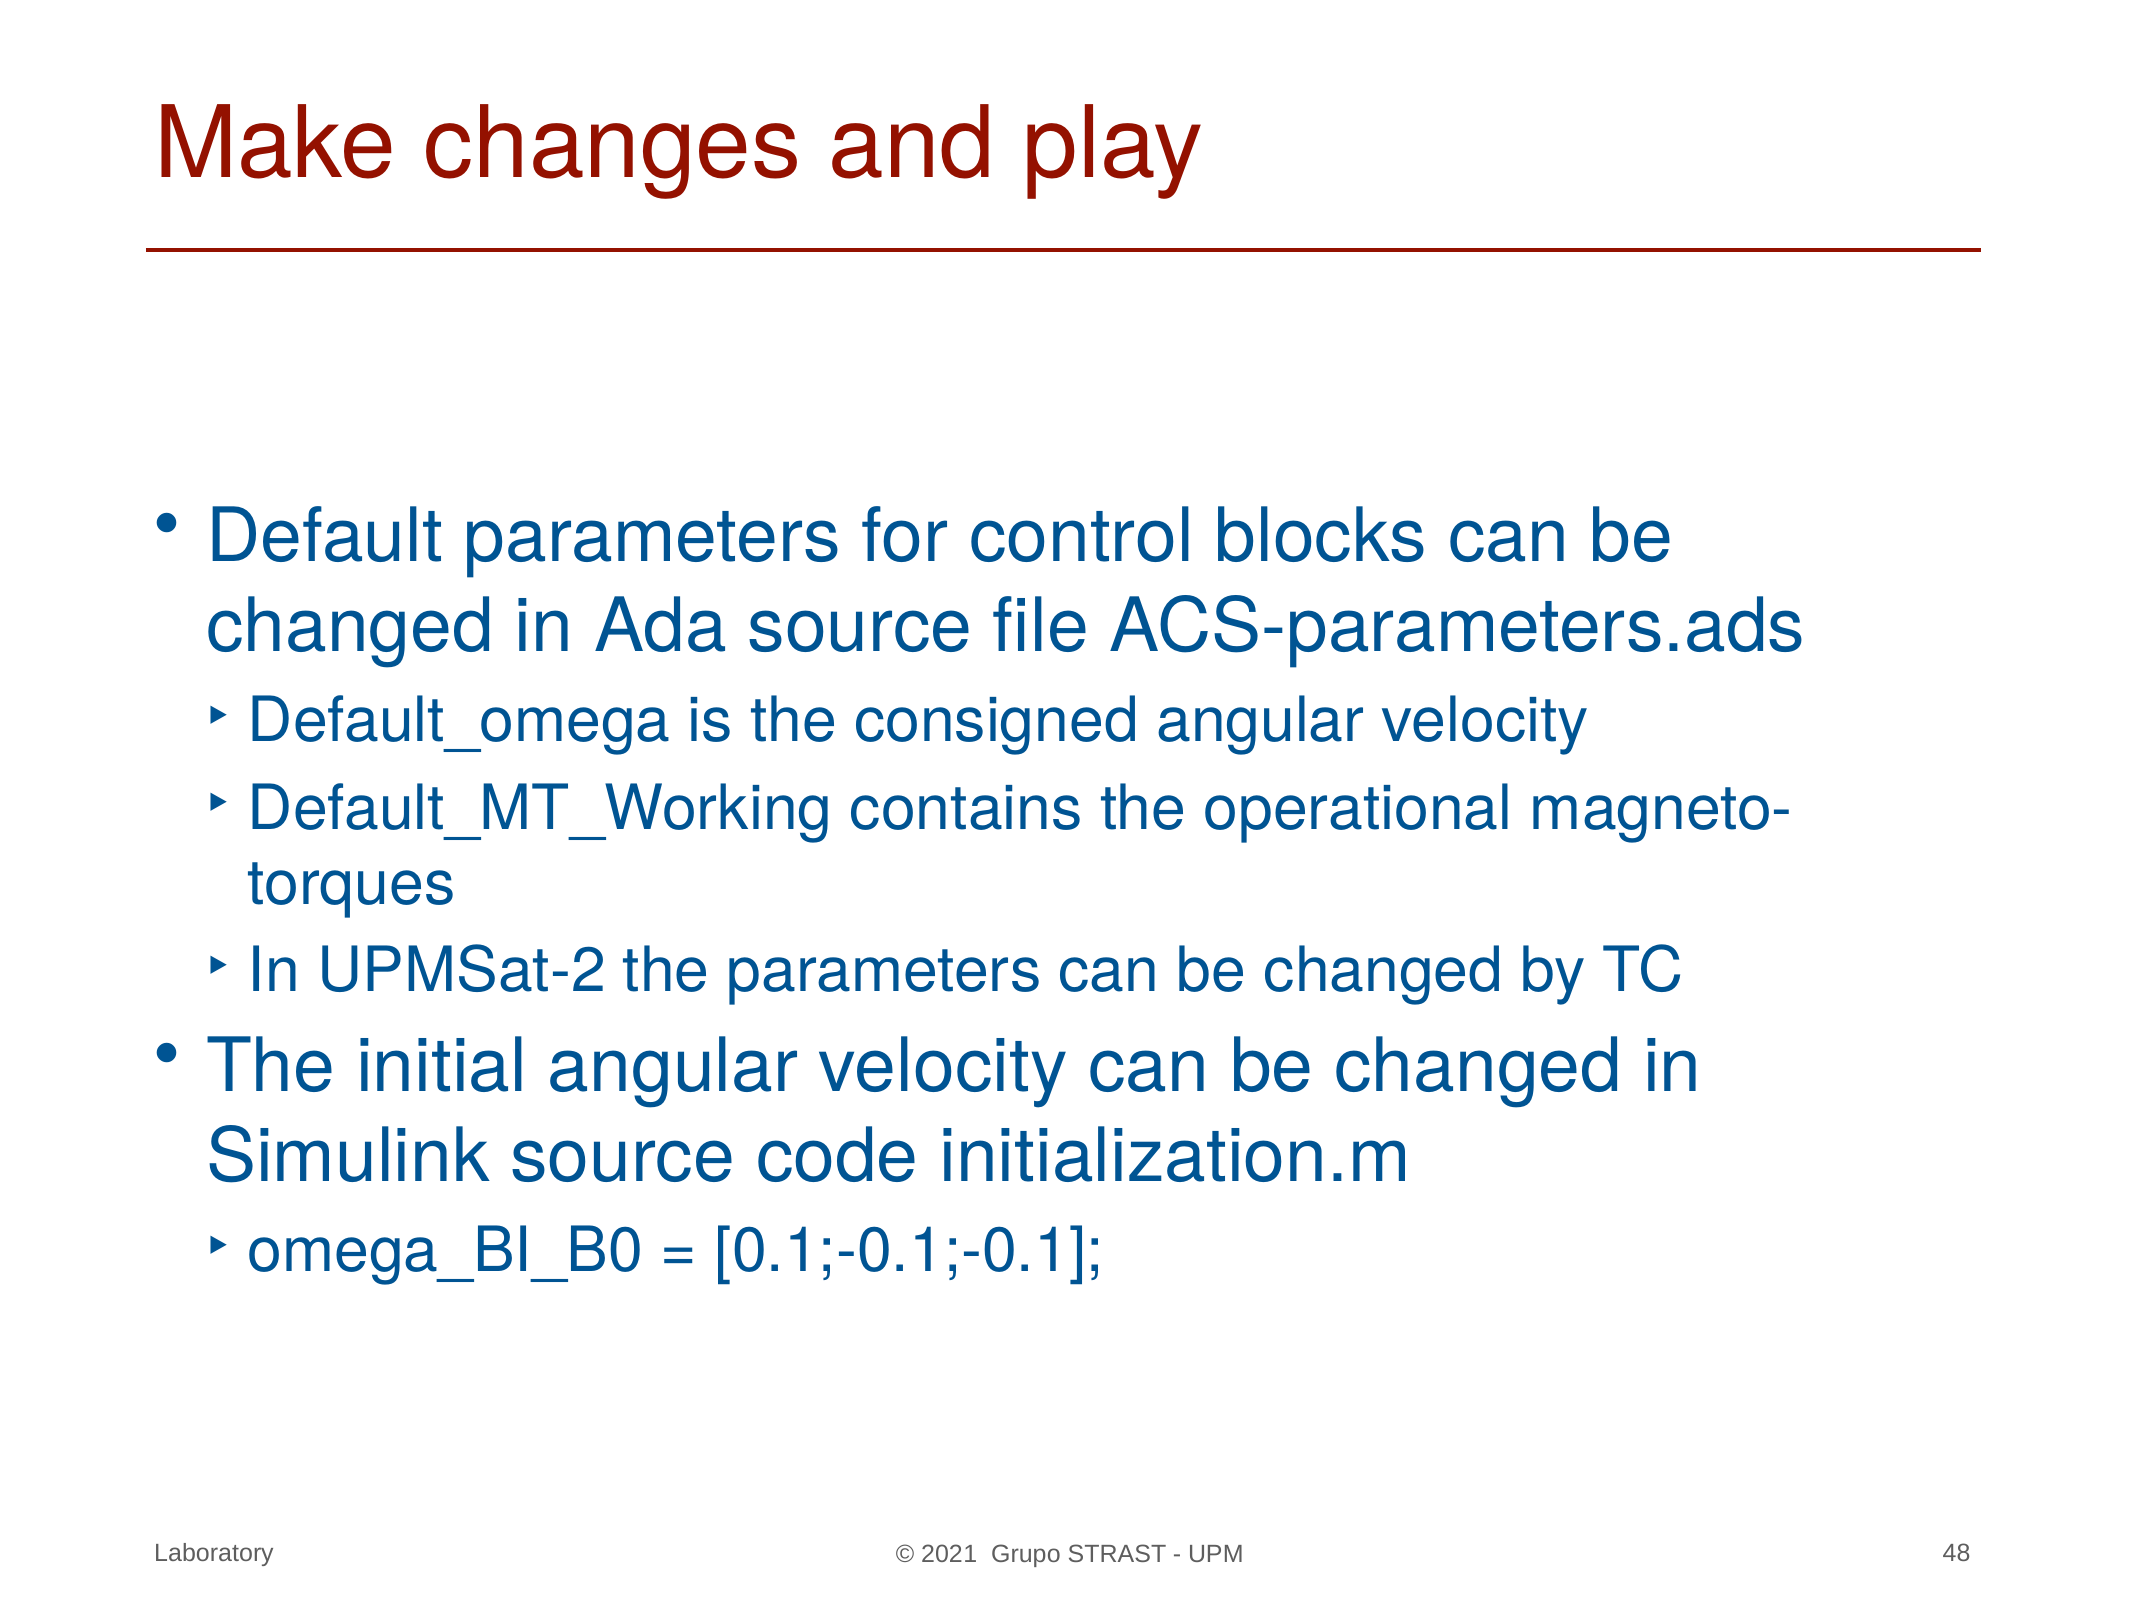

# Make changes and play
Default parameters for control blocks can be changed in Ada source file ACS-parameters.ads
Default_omega is the consigned angular velocity
Default_MT_Working contains the operational magneto-torques
In UPMSat-2 the parameters can be changed by TC
The initial angular velocity can be changed in Simulink source code initialization.m
omega_BI_B0 = [0.1;-0.1;-0.1];
Laboratory
48